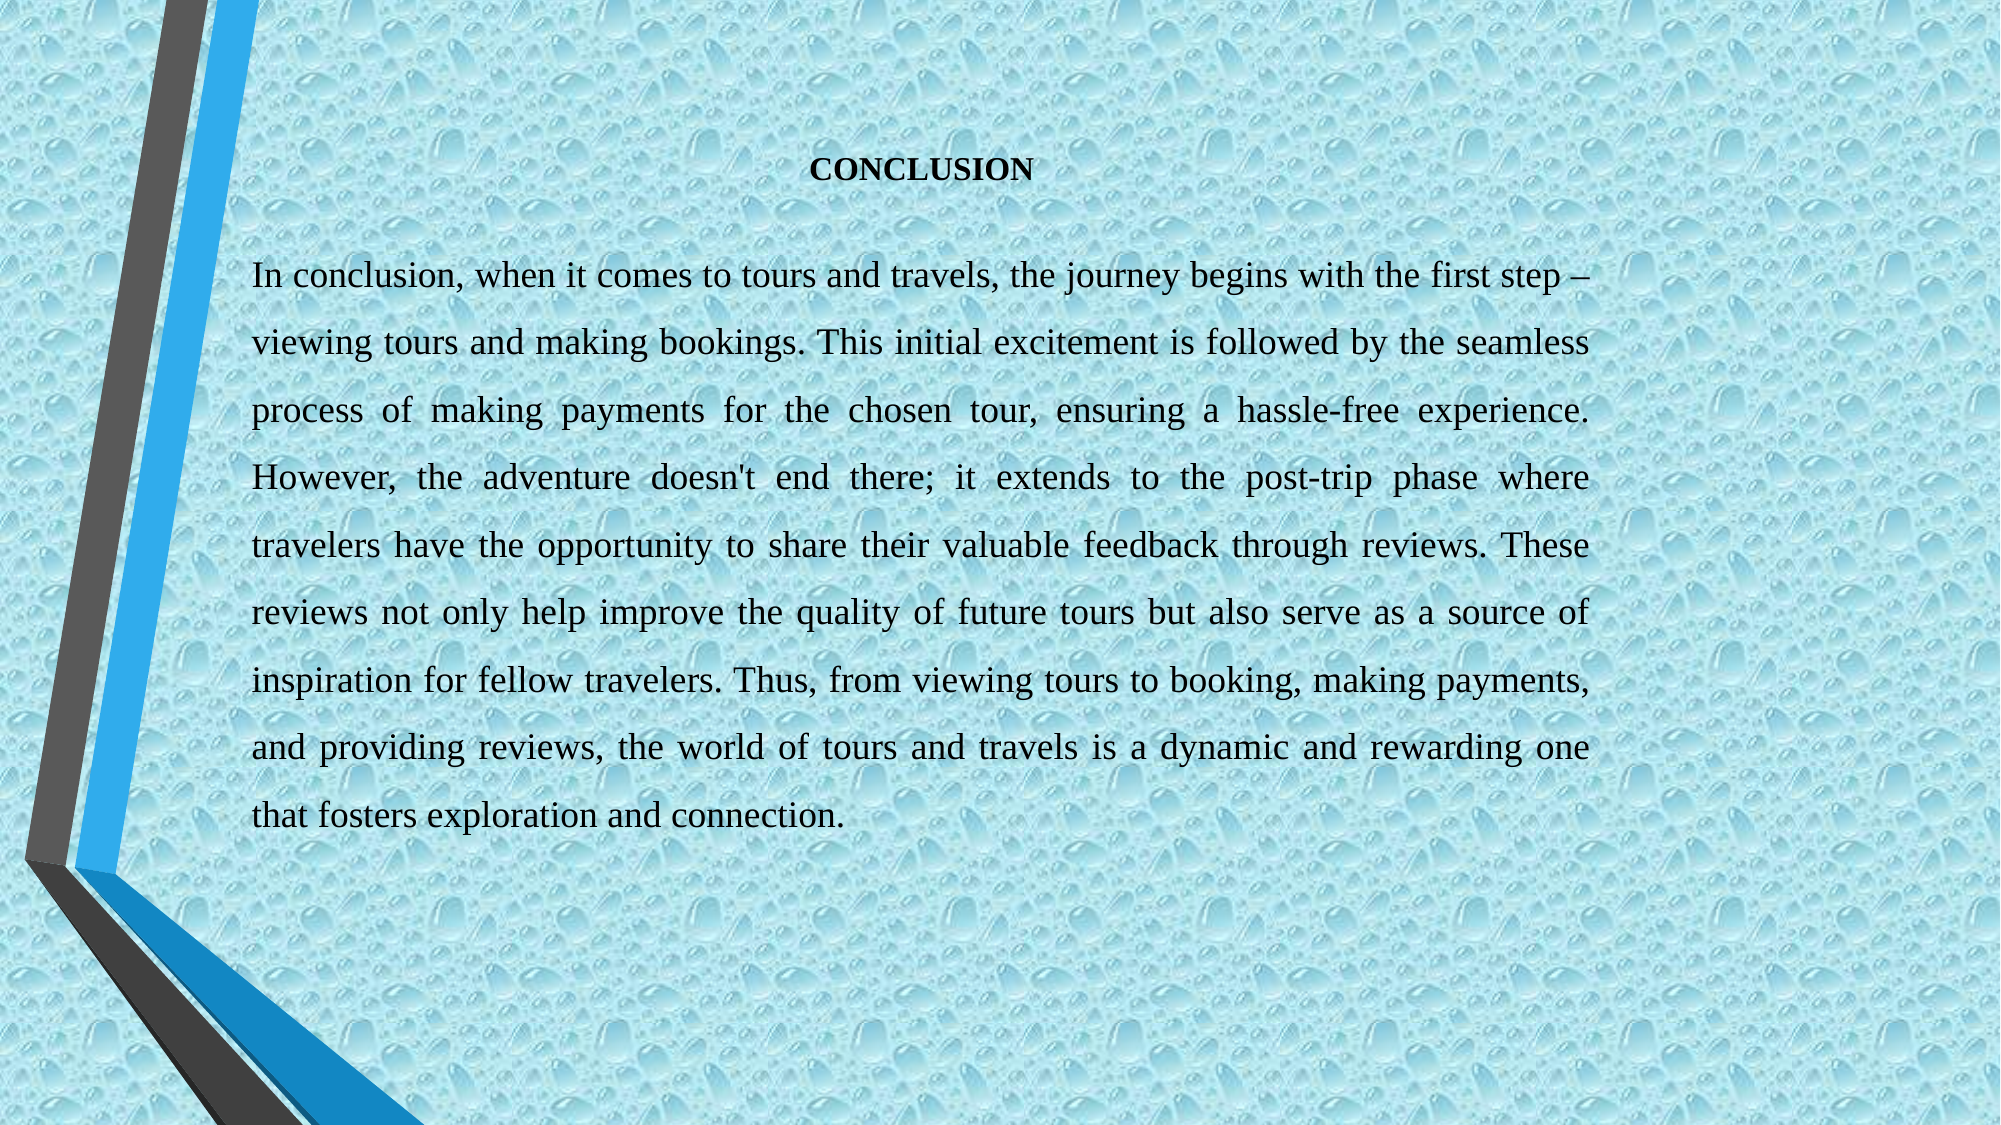

CONCLUSION
In conclusion, when it comes to tours and travels, the journey begins with the first step – viewing tours and making bookings. This initial excitement is followed by the seamless process of making payments for the chosen tour, ensuring a hassle-free experience. However, the adventure doesn't end there; it extends to the post-trip phase where travelers have the opportunity to share their valuable feedback through reviews. These reviews not only help improve the quality of future tours but also serve as a source of inspiration for fellow travelers. Thus, from viewing tours to booking, making payments, and providing reviews, the world of tours and travels is a dynamic and rewarding one that fosters exploration and connection.